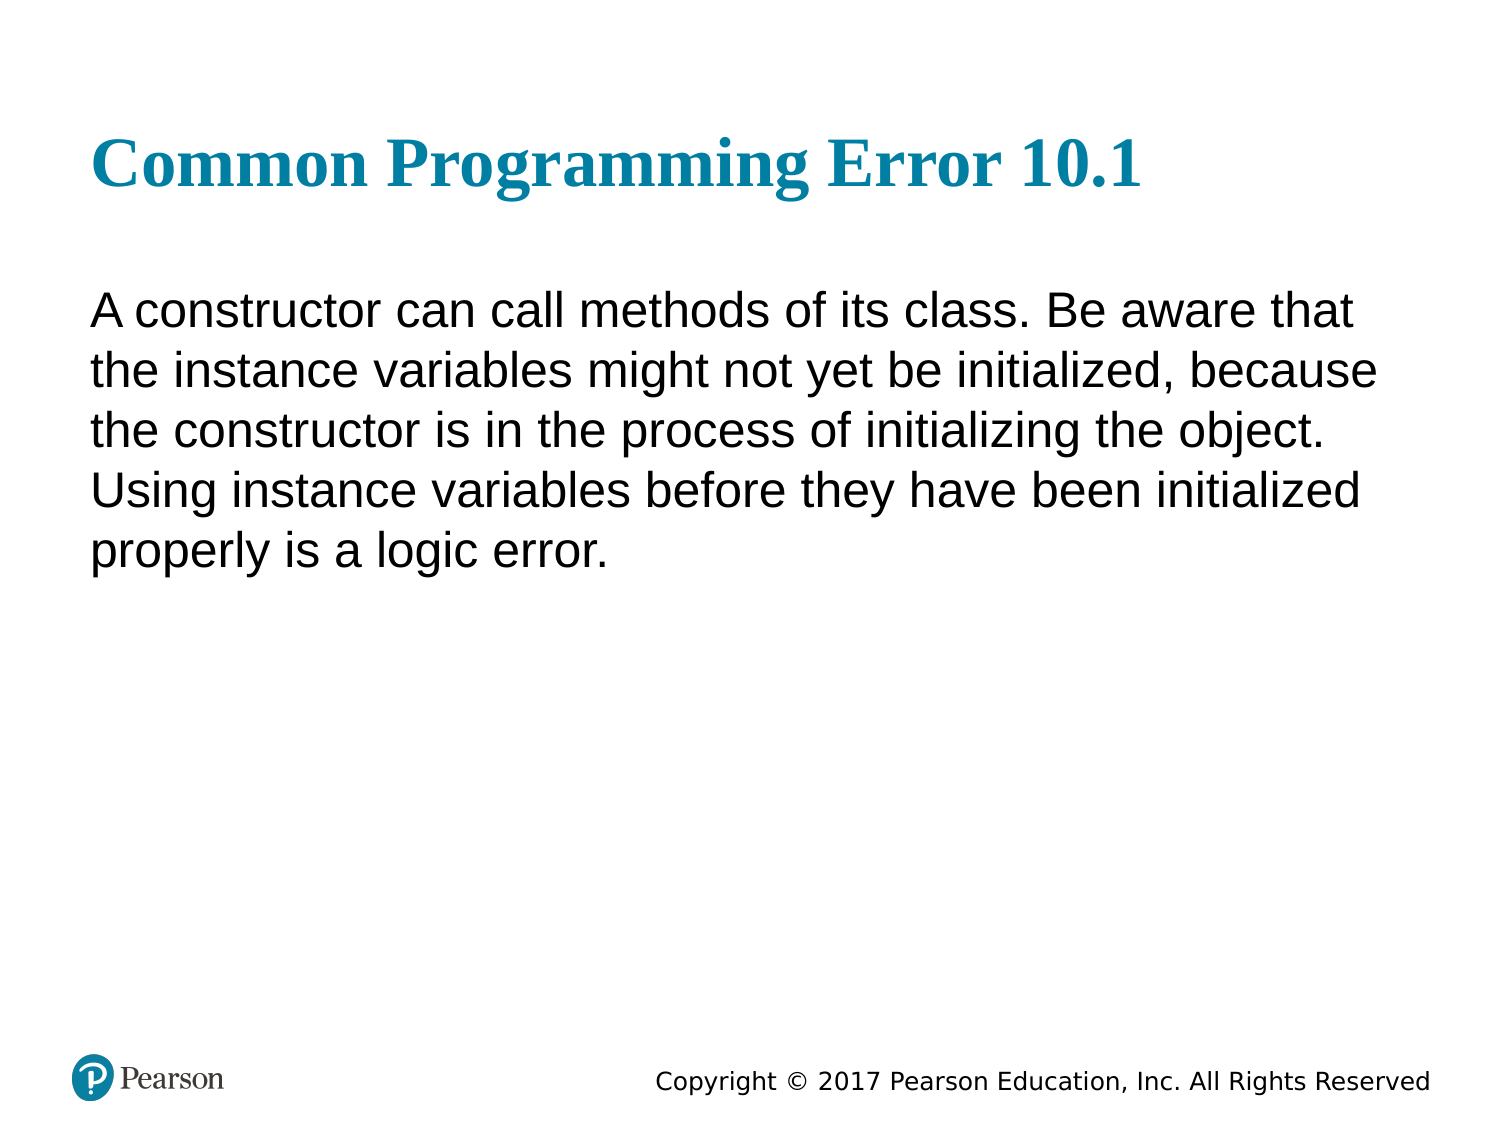

# Common Programming Error 10.1
A constructor can call methods of its class. Be aware that the instance variables might not yet be initialized, because the constructor is in the process of initializing the object. Using instance variables before they have been initialized properly is a logic error.